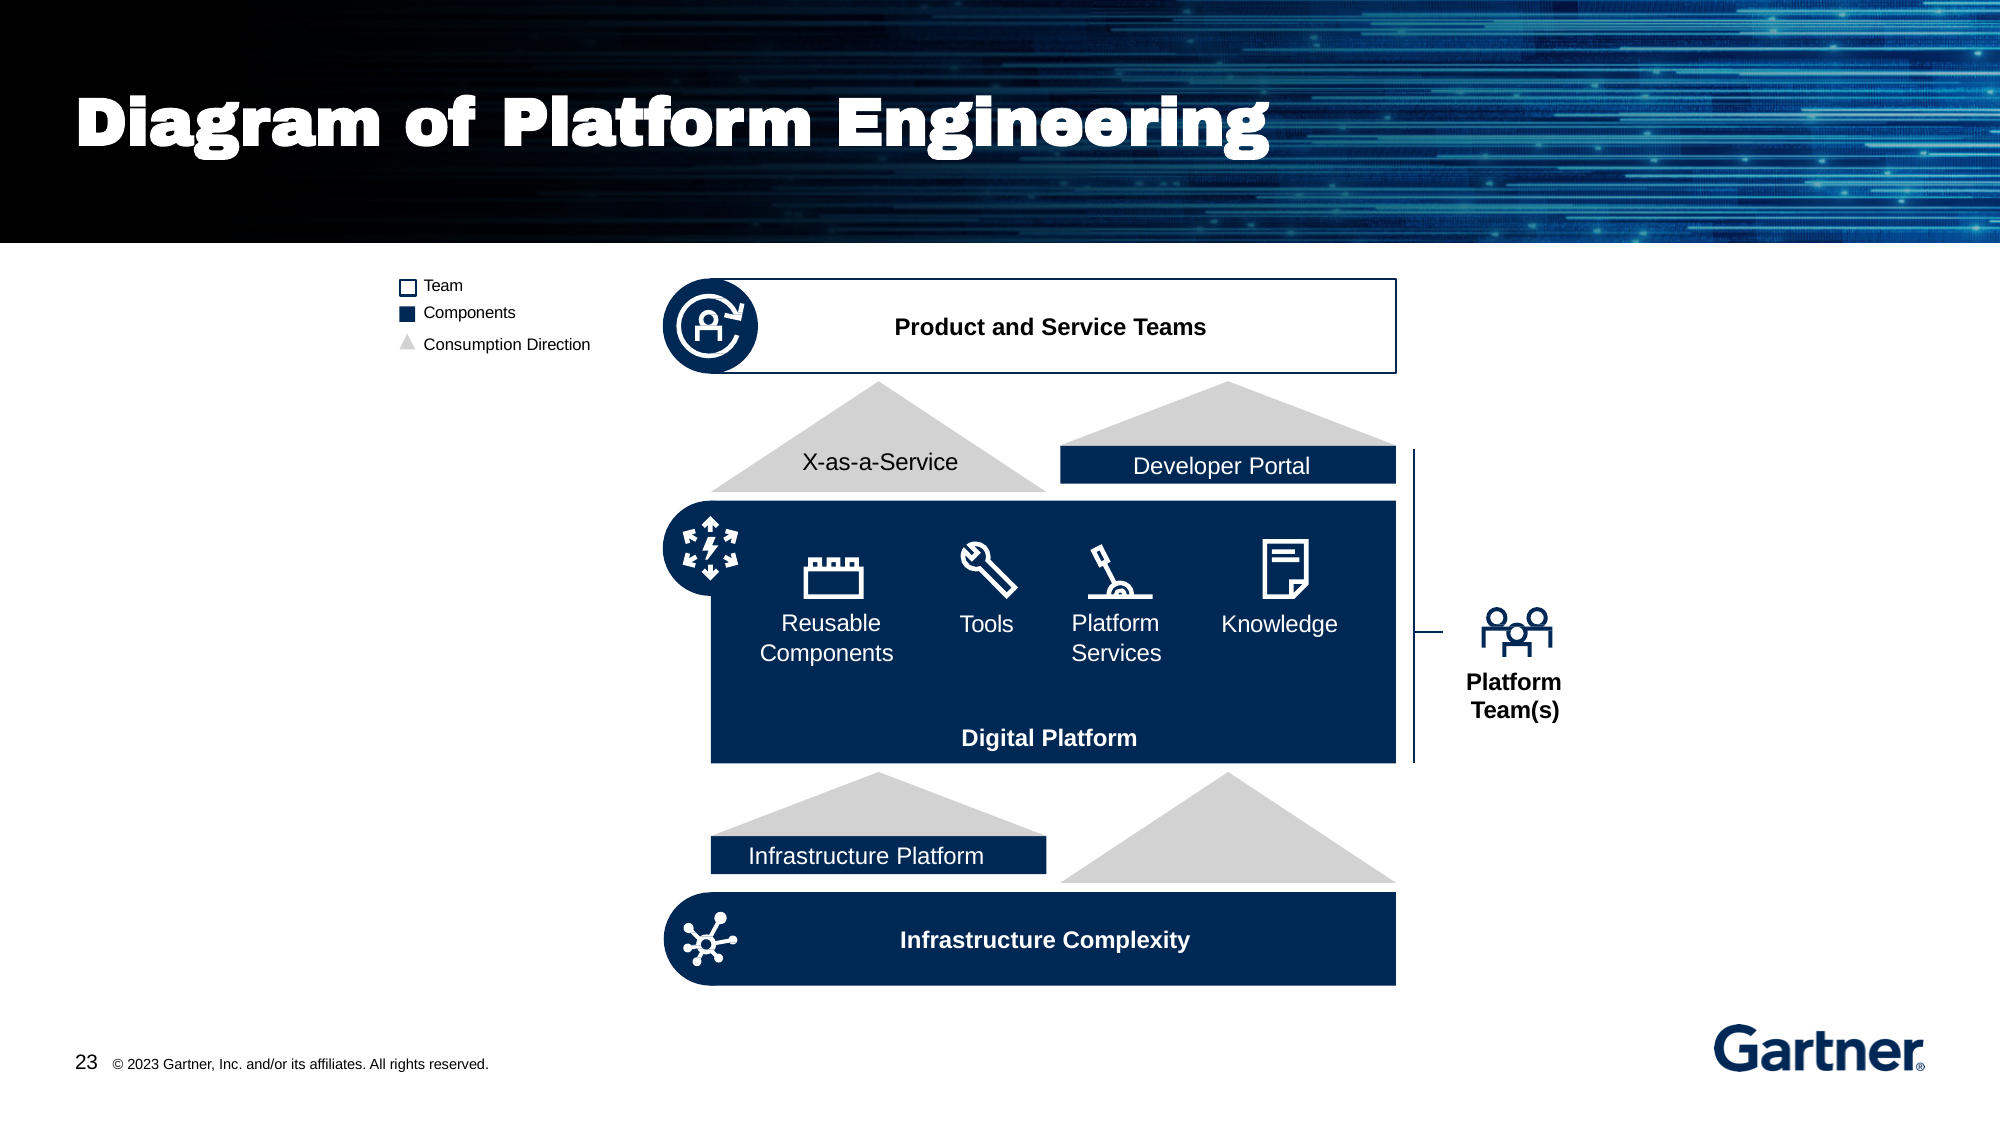

# Diagram of Platform Engineering
| Team |
| --- |
| Components |
| Consumption Direction |

Product and Service Teams

X-as-a-Service
Developer Portal

Platform Services
Reusable Components
Tools
Knowledge

Platform Team(s)
Digital Platform

Infrastructure Platform

Infrastructure Complexity